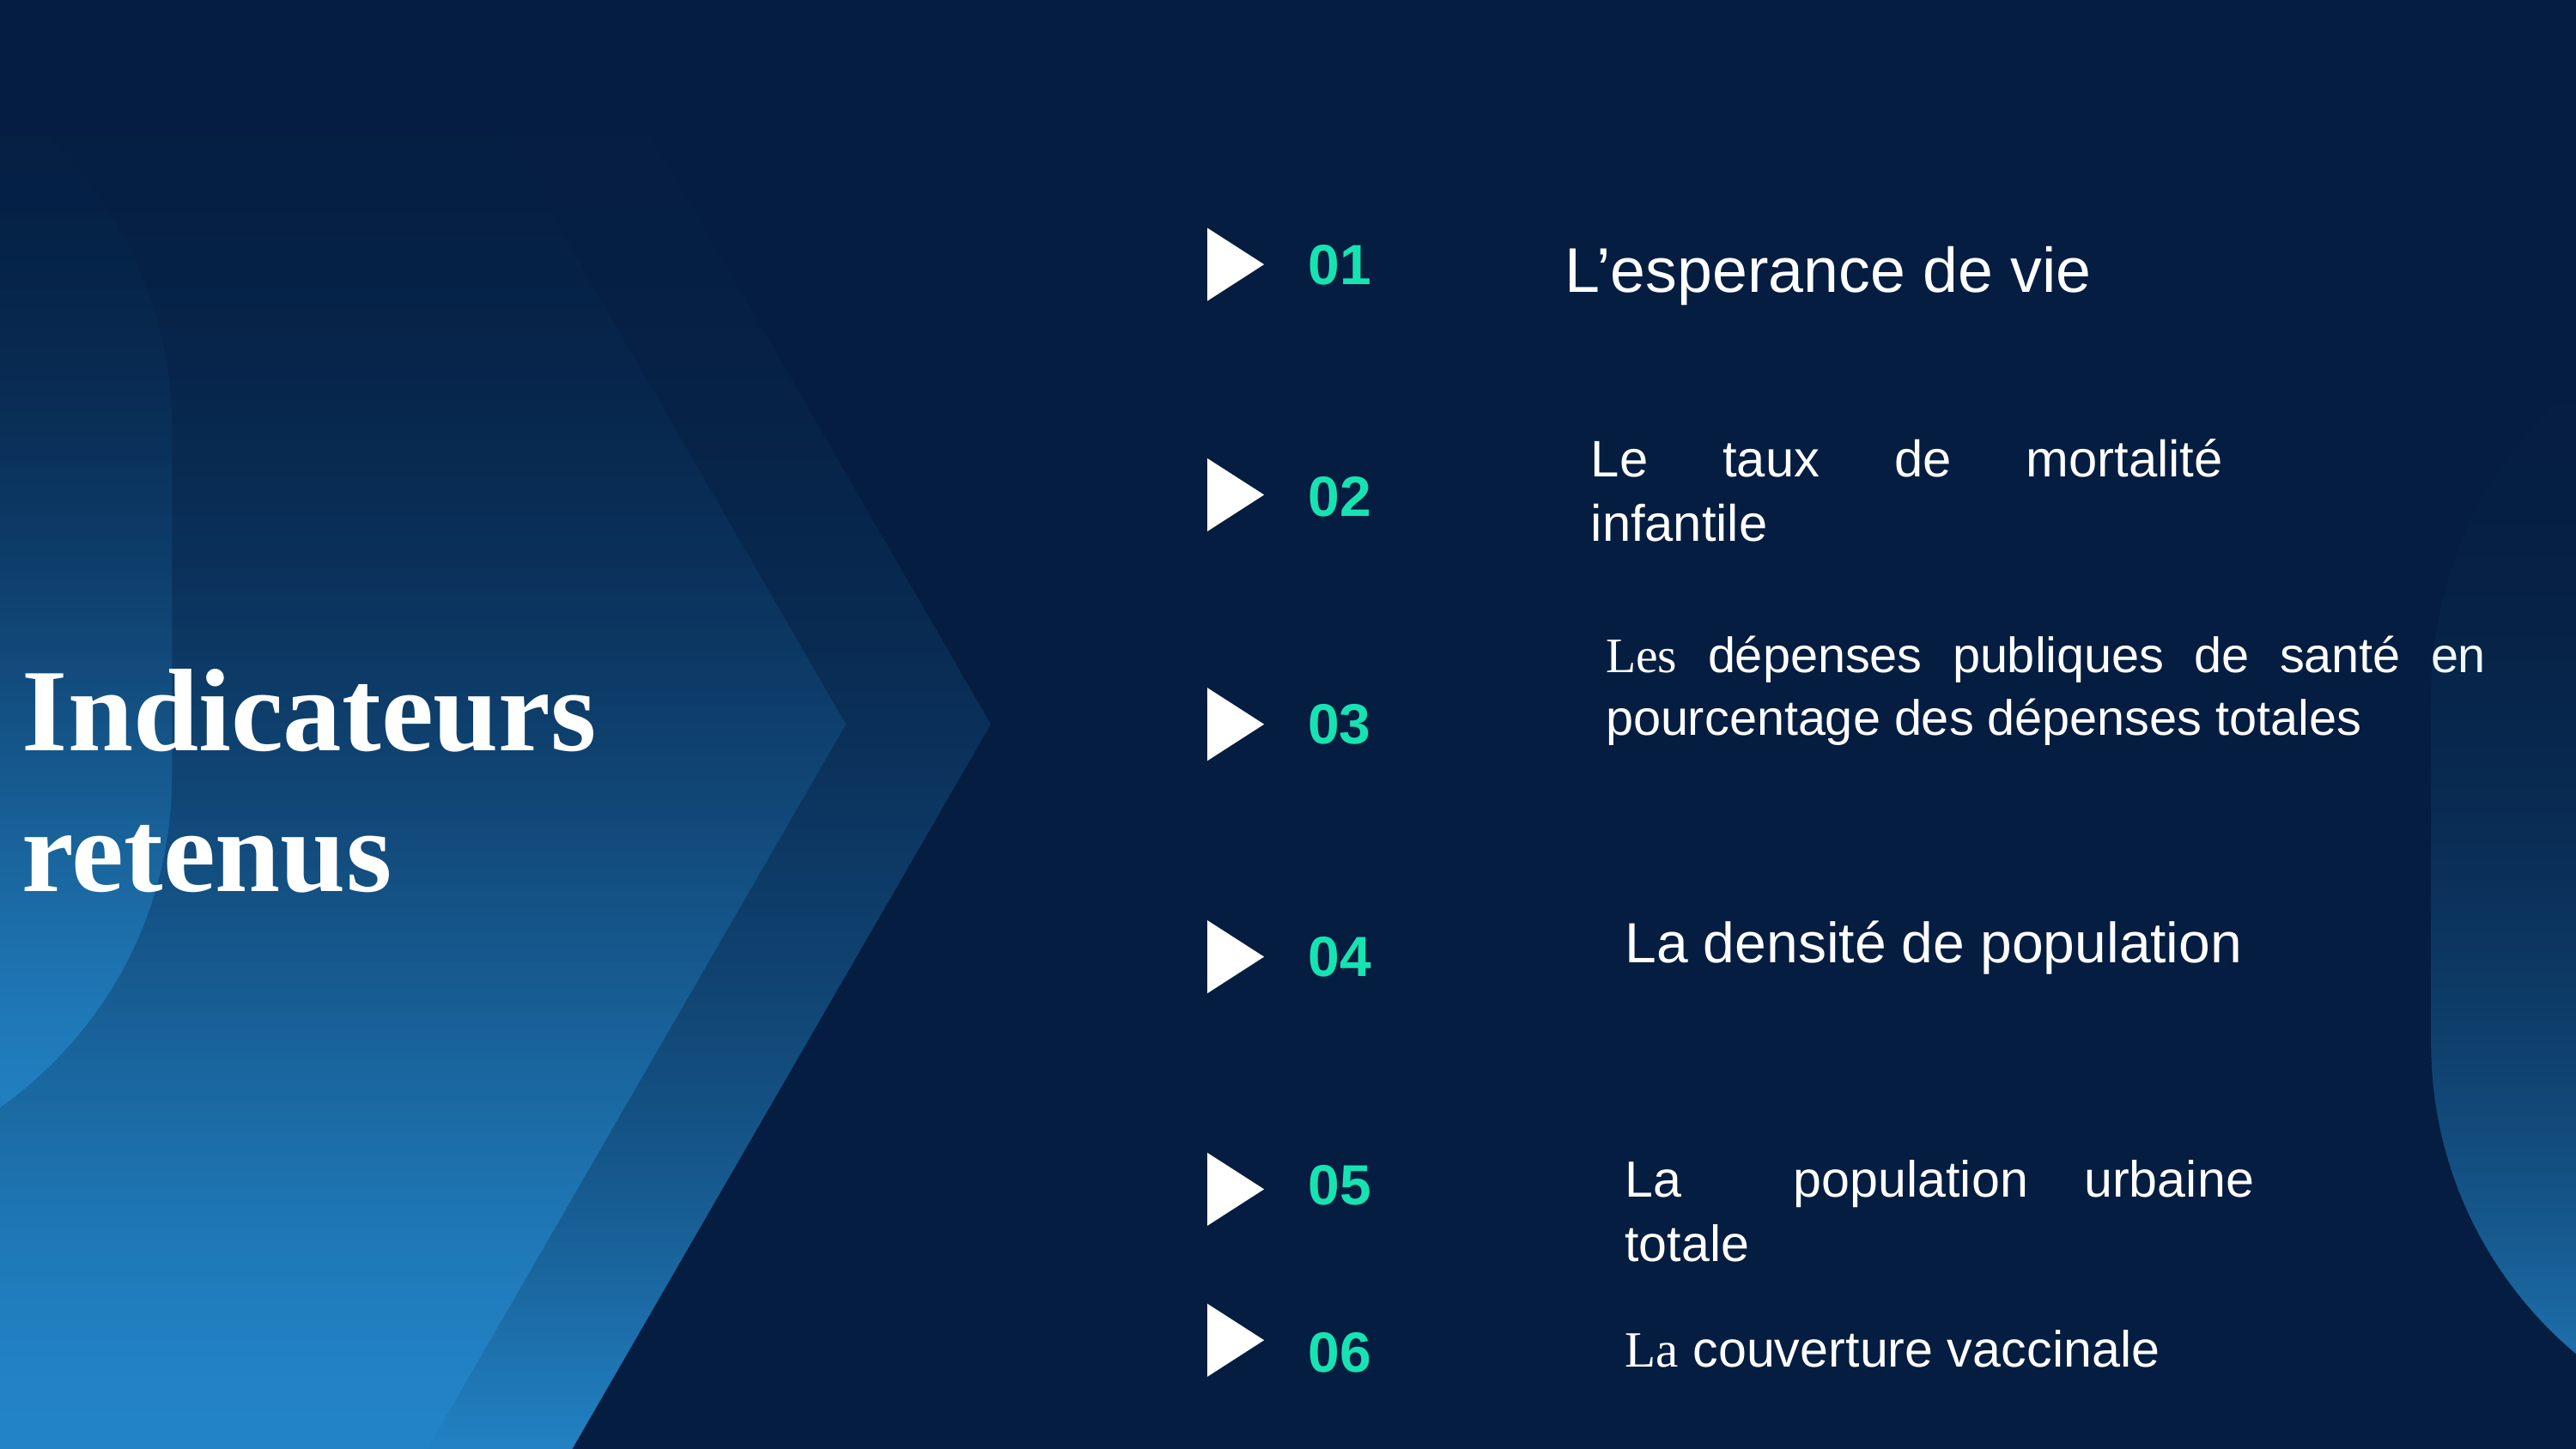

01
L’esperance de vie

Le taux de mortalité infantile

02

Les dépenses publiques de santé en pourcentage des dépenses totales

Indicateurs retenus
03

La densité de population

04

05
La  population urbaine totale

06

La couverture vaccinale